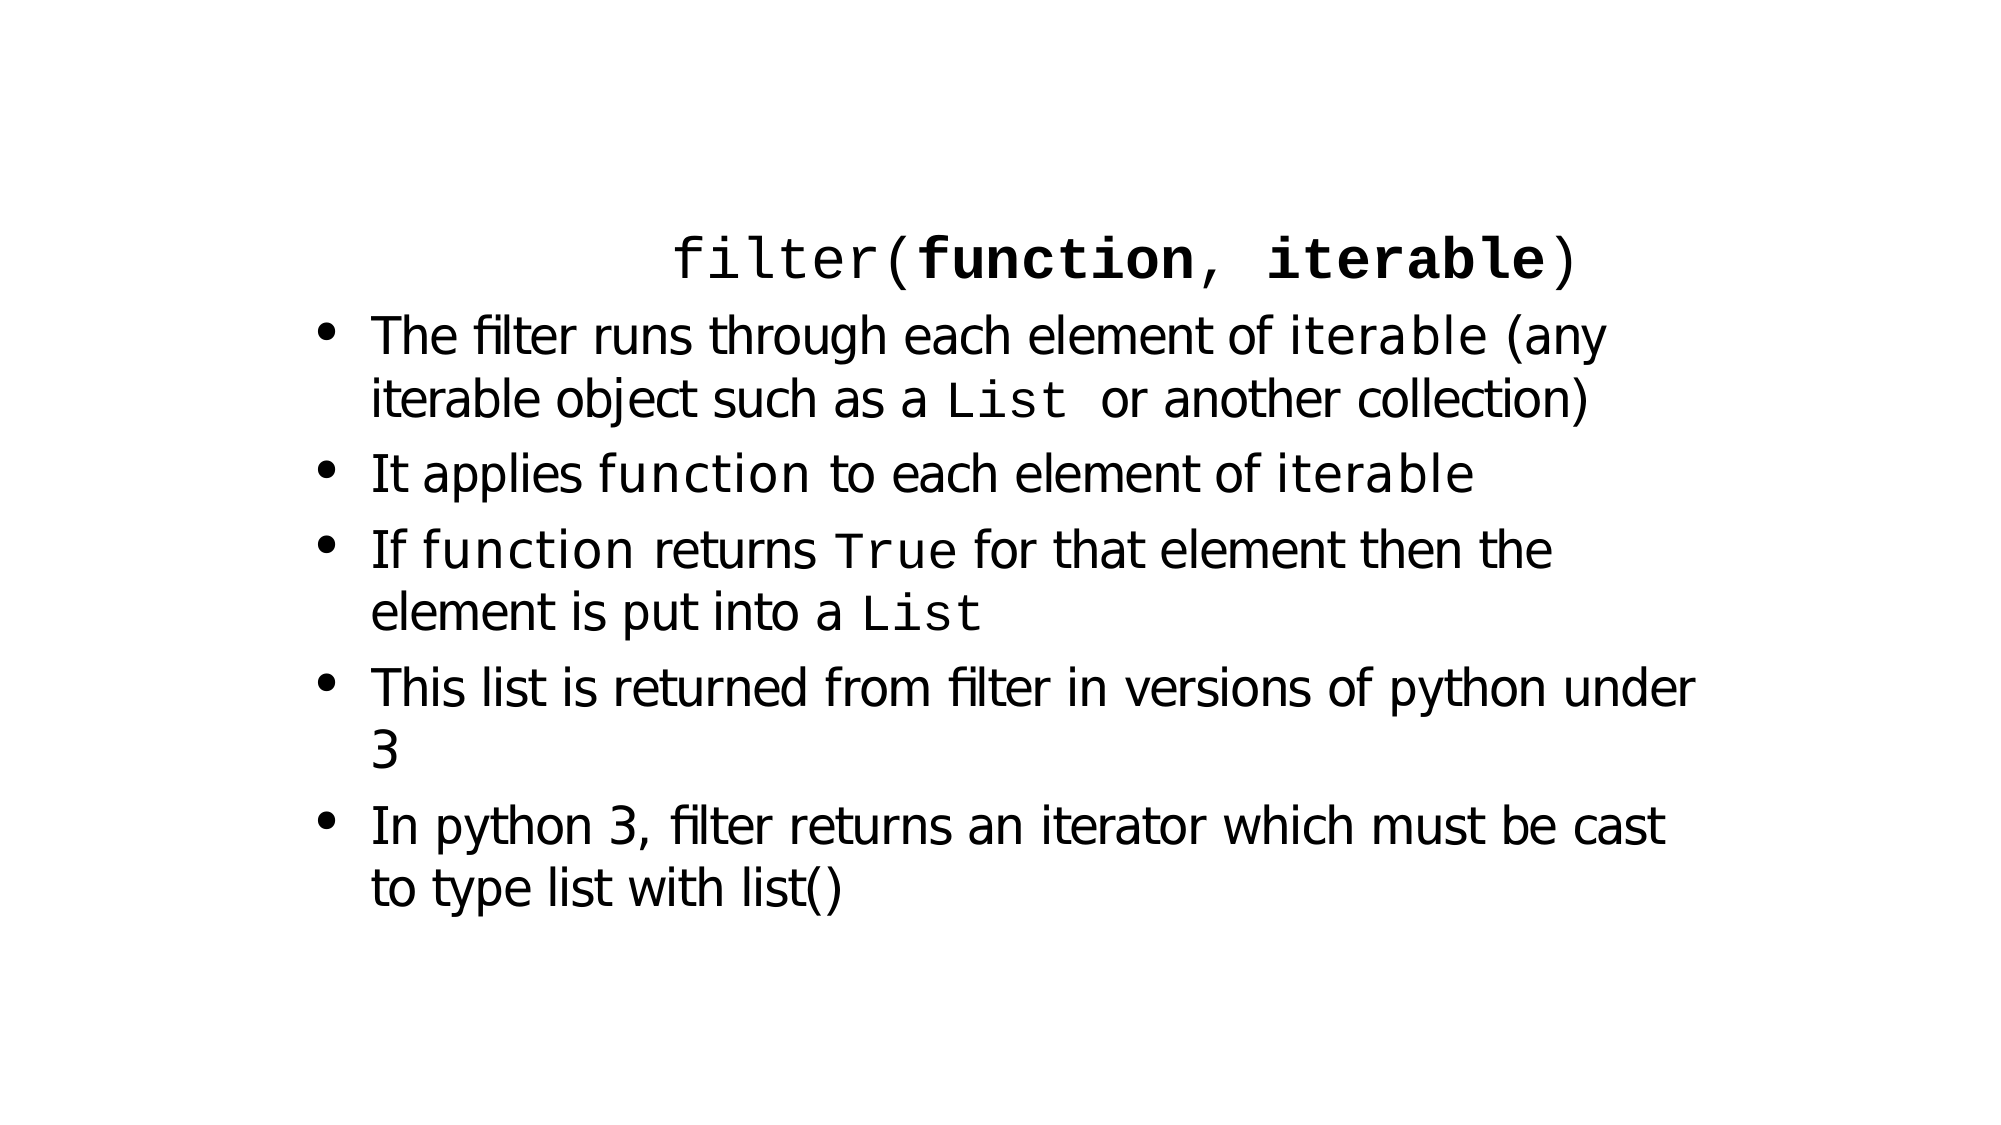

Filter
			filter(function, iterable)
The filter runs through each element of iterable (any iterable object such as a List or another collection)
It applies function to each element of iterable
If function returns True for that element then the element is put into a List
This list is returned from filter in versions of python under 3
In python 3, filter returns an iterator which must be cast to type list with list()